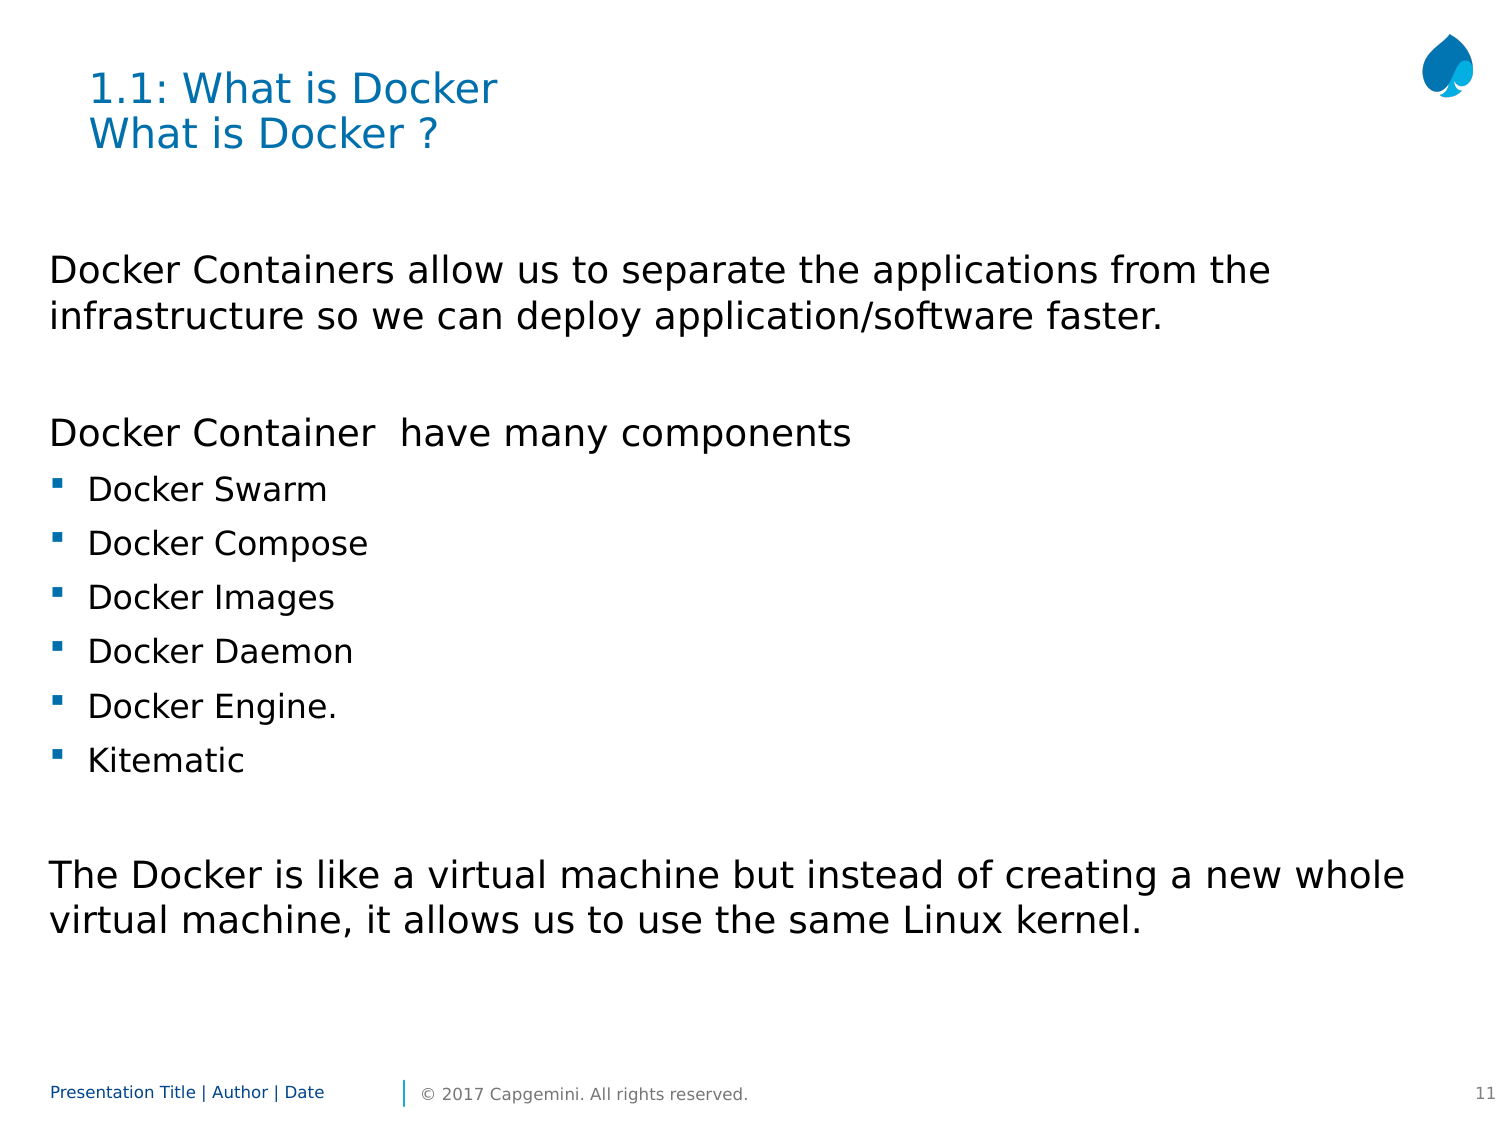

1.1: What is Docker
What is Docker ?
Docker Containers allow us to separate the applications from the infrastructure so we can deploy application/software faster.

Docker Container  have many components
Docker Swarm
Docker Compose
Docker Images
Docker Daemon
Docker Engine.
Kitematic

The Docker is like a virtual machine but instead of creating a new whole virtual machine, it allows us to use the same Linux kernel.